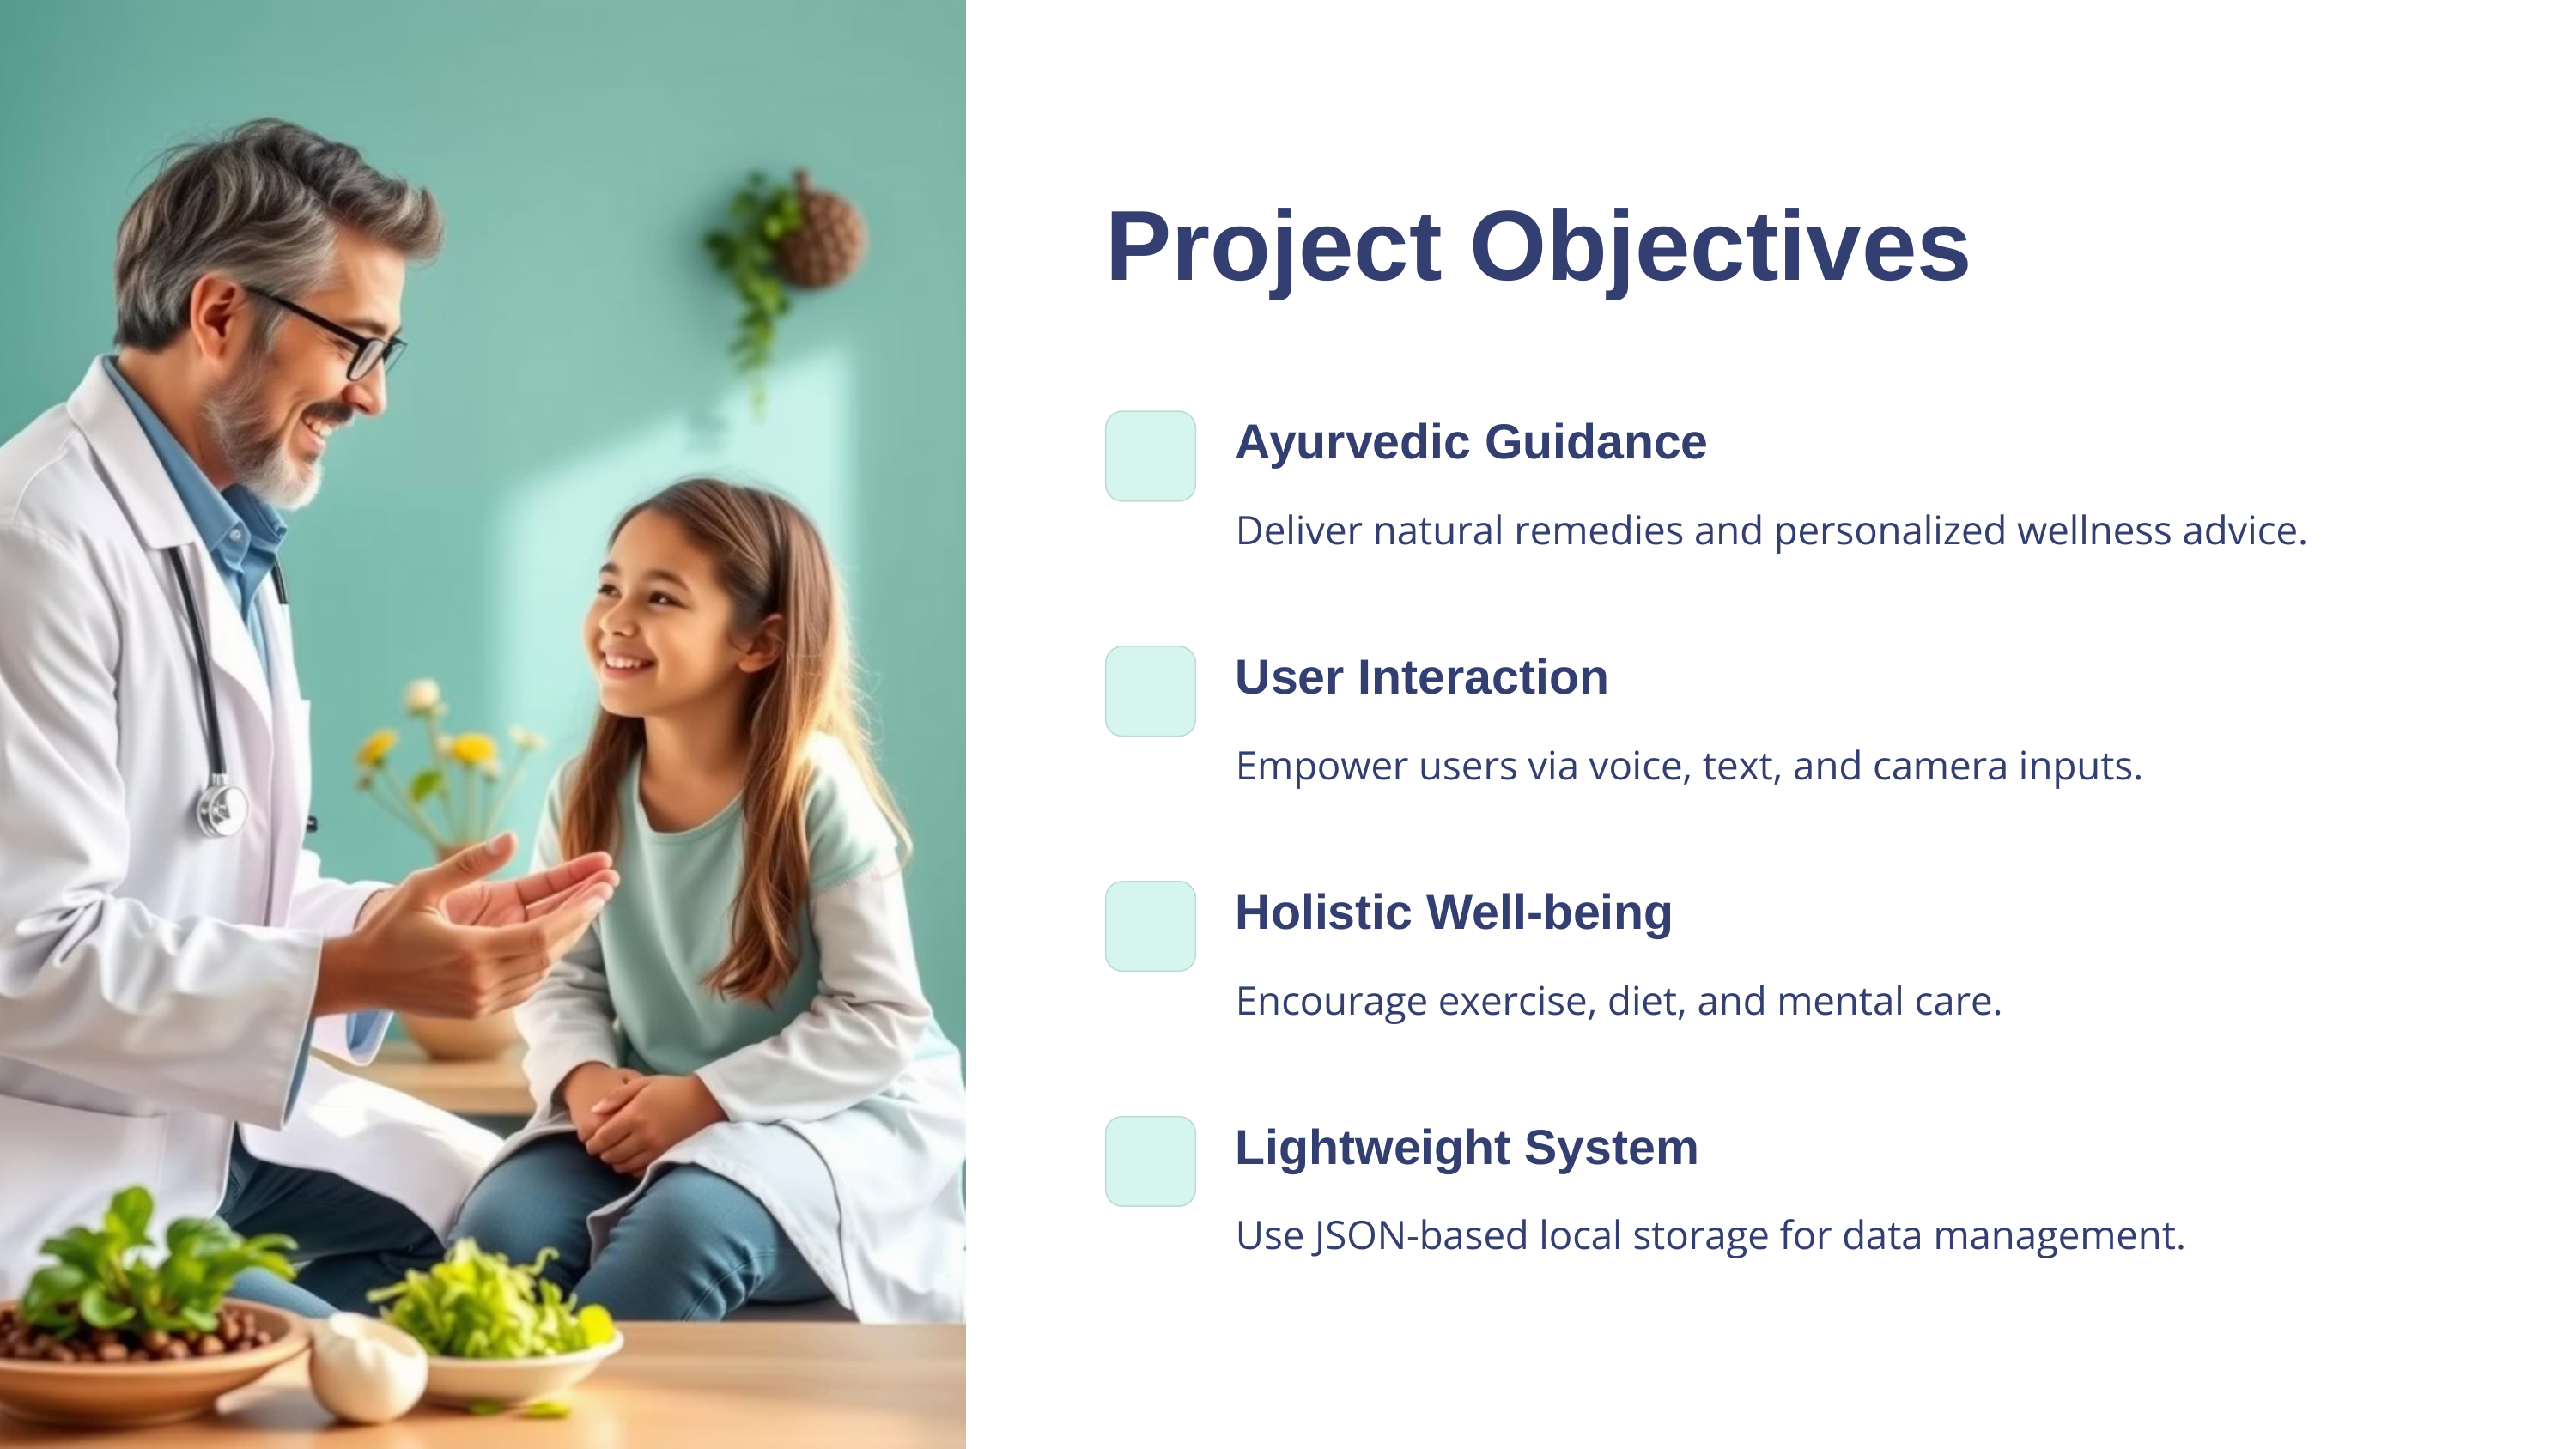

Project Objectives

Ayurvedic Guidance

Deliver natural remedies and personalized wellness advice.

User Interaction

Empower users via voice, text, and camera inputs.

Holistic Well-being

Encourage exercise, diet, and mental care.

Lightweight System

Use JSON-based local storage for data management.